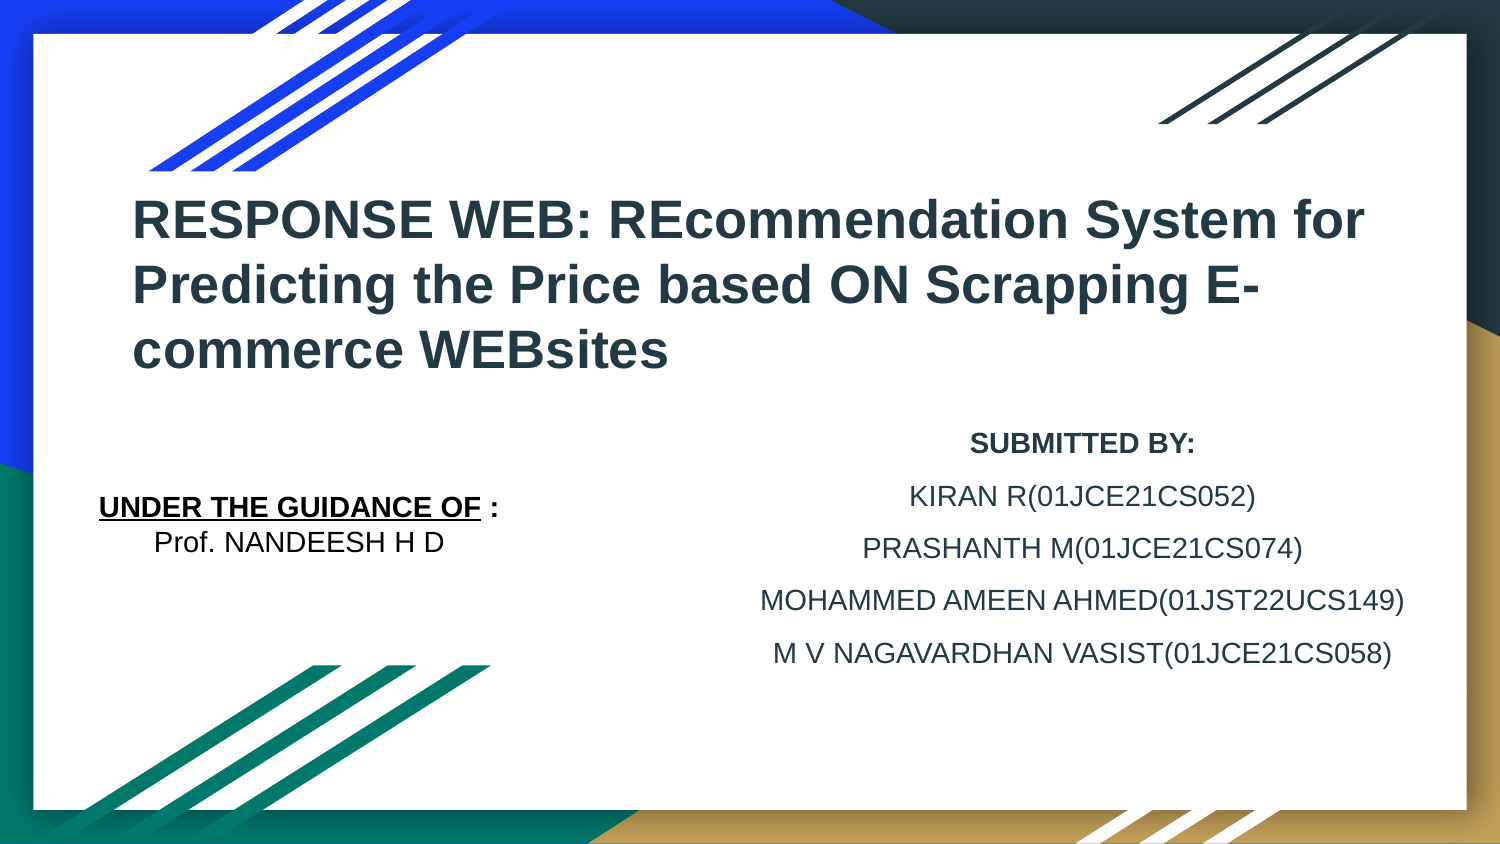

RESPONSE WEB: REcommendation System for Predicting the Price based ON Scrapping E- commerce WEBsites
SUBMITTED BY:
KIRAN R(01JCE21CS052)
PRASHANTH M(01JCE21CS074)
MOHAMMED AMEEN AHMED(01JST22UCS149)
M V NAGAVARDHAN VASIST(01JCE21CS058)
UNDER THE GUIDANCE OF :
Prof. NANDEESH H D
UNDER THE GUIDENCE OF :
Prof. NANDEESH H D